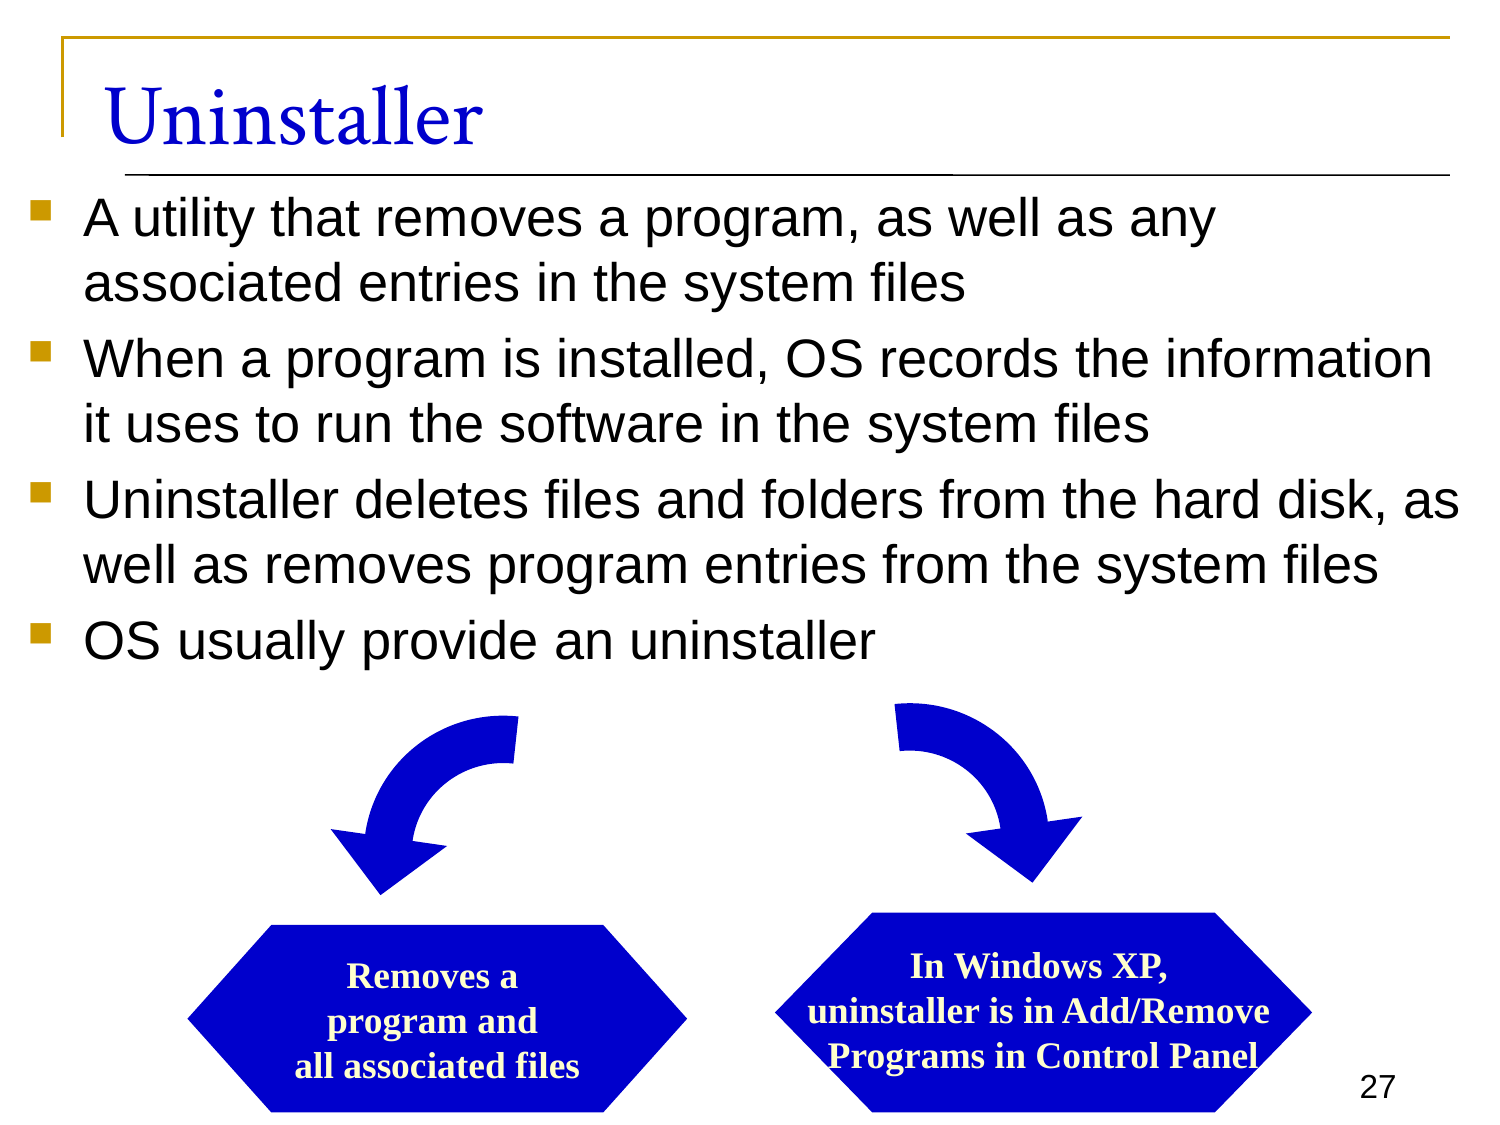

# Uninstaller
A utility that removes a program, as well as any associated entries in the system files
When a program is installed, OS records the information it uses to run the software in the system files
Uninstaller deletes files and folders from the hard disk, as well as removes program entries from the system files
OS usually provide an uninstaller

In Windows XP,
uninstaller is in Add/Remove
Programs in Control Panel
Removes a
program and
all associated files